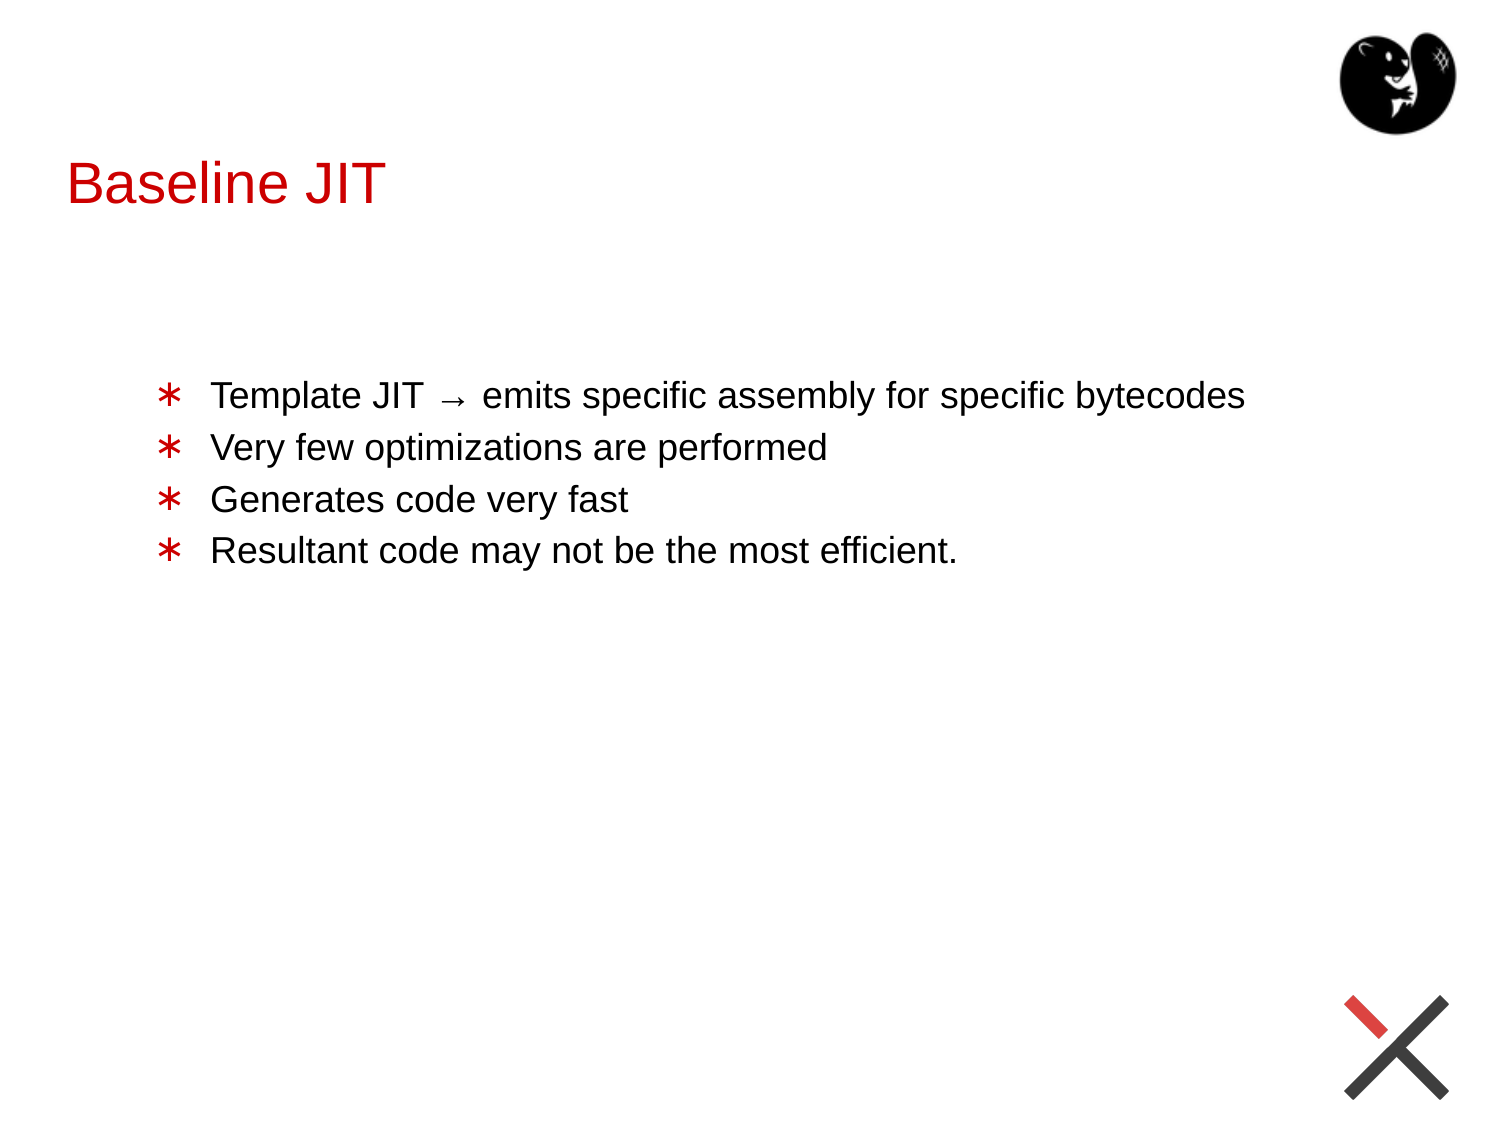

# Baseline JIT
Template JIT → emits specific assembly for specific bytecodes
Very few optimizations are performed
Generates code very fast
Resultant code may not be the most efficient.